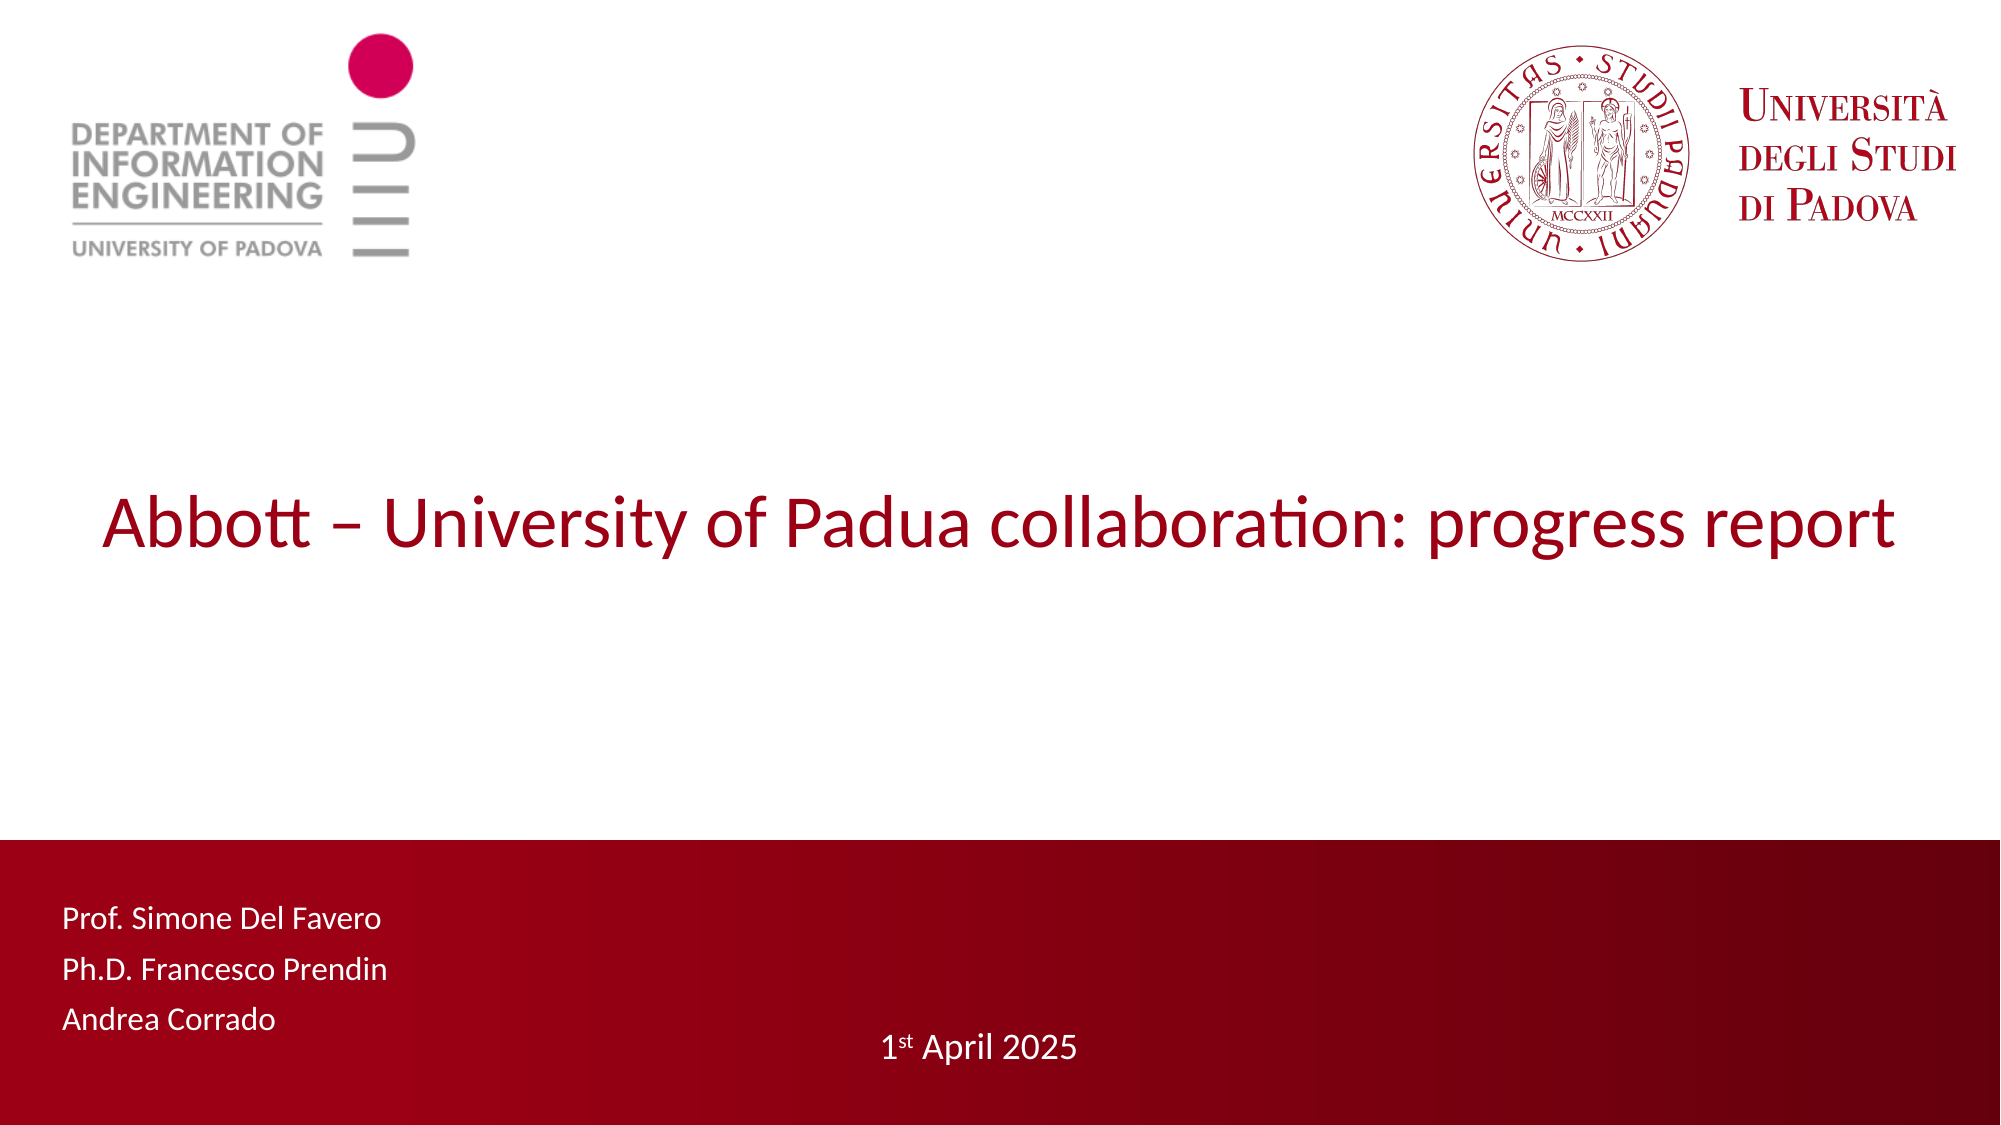

Abbott – University of Padua collaboration: progress report
Prof. Simone Del Favero
Ph.D. Francesco Prendin
Andrea Corrado

1st April 2025